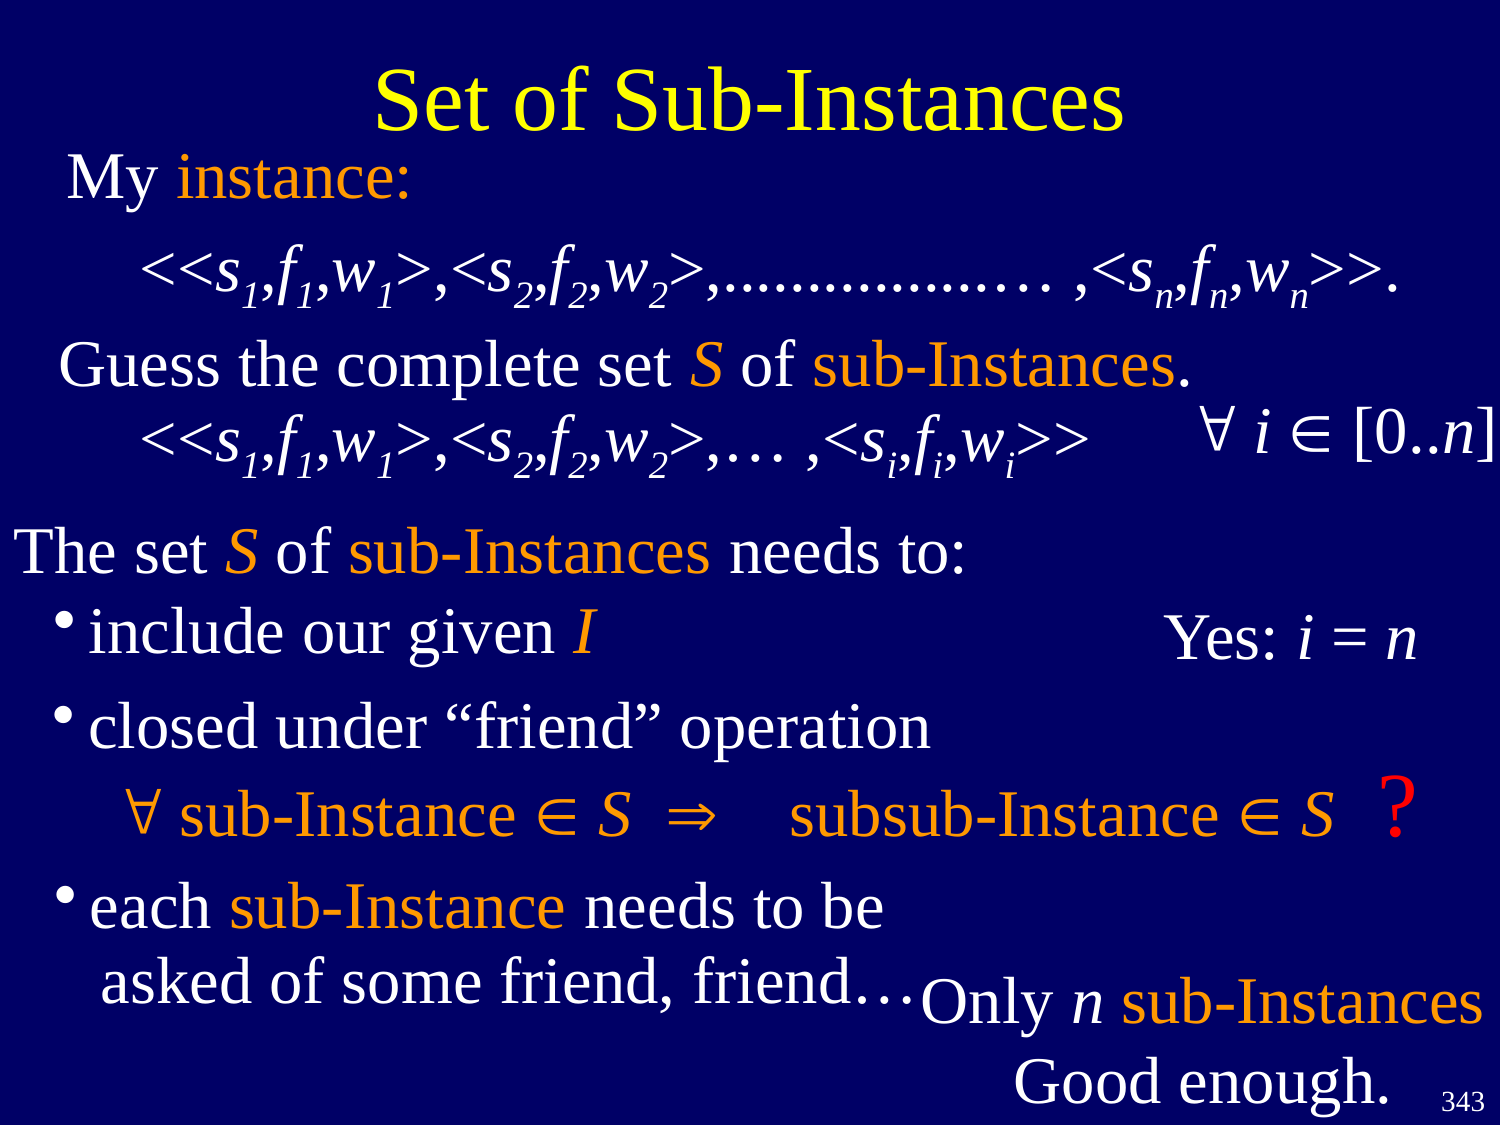

Set of Sub-Instances
My instance:
<<s1,f1,w1>,<s2,f2,w2>,................… ,<sn,fn,wn>>.
Guess the complete set S of sub-Instances.
∀ i ∈ [0..n]
<<s1,f1,w1>,<s2,f2,w2>,… ,<si,fi,wi>>
The set S of sub-Instances needs to:
include our given I
Yes: i = n
closed under “friend” operation
?
∀ sub-Instance ∈ S  ⇒
subsub-Instance ∈ S
each sub-Instance needs to be
asked of some friend, friend…
Only n sub-Instances
Good enough.